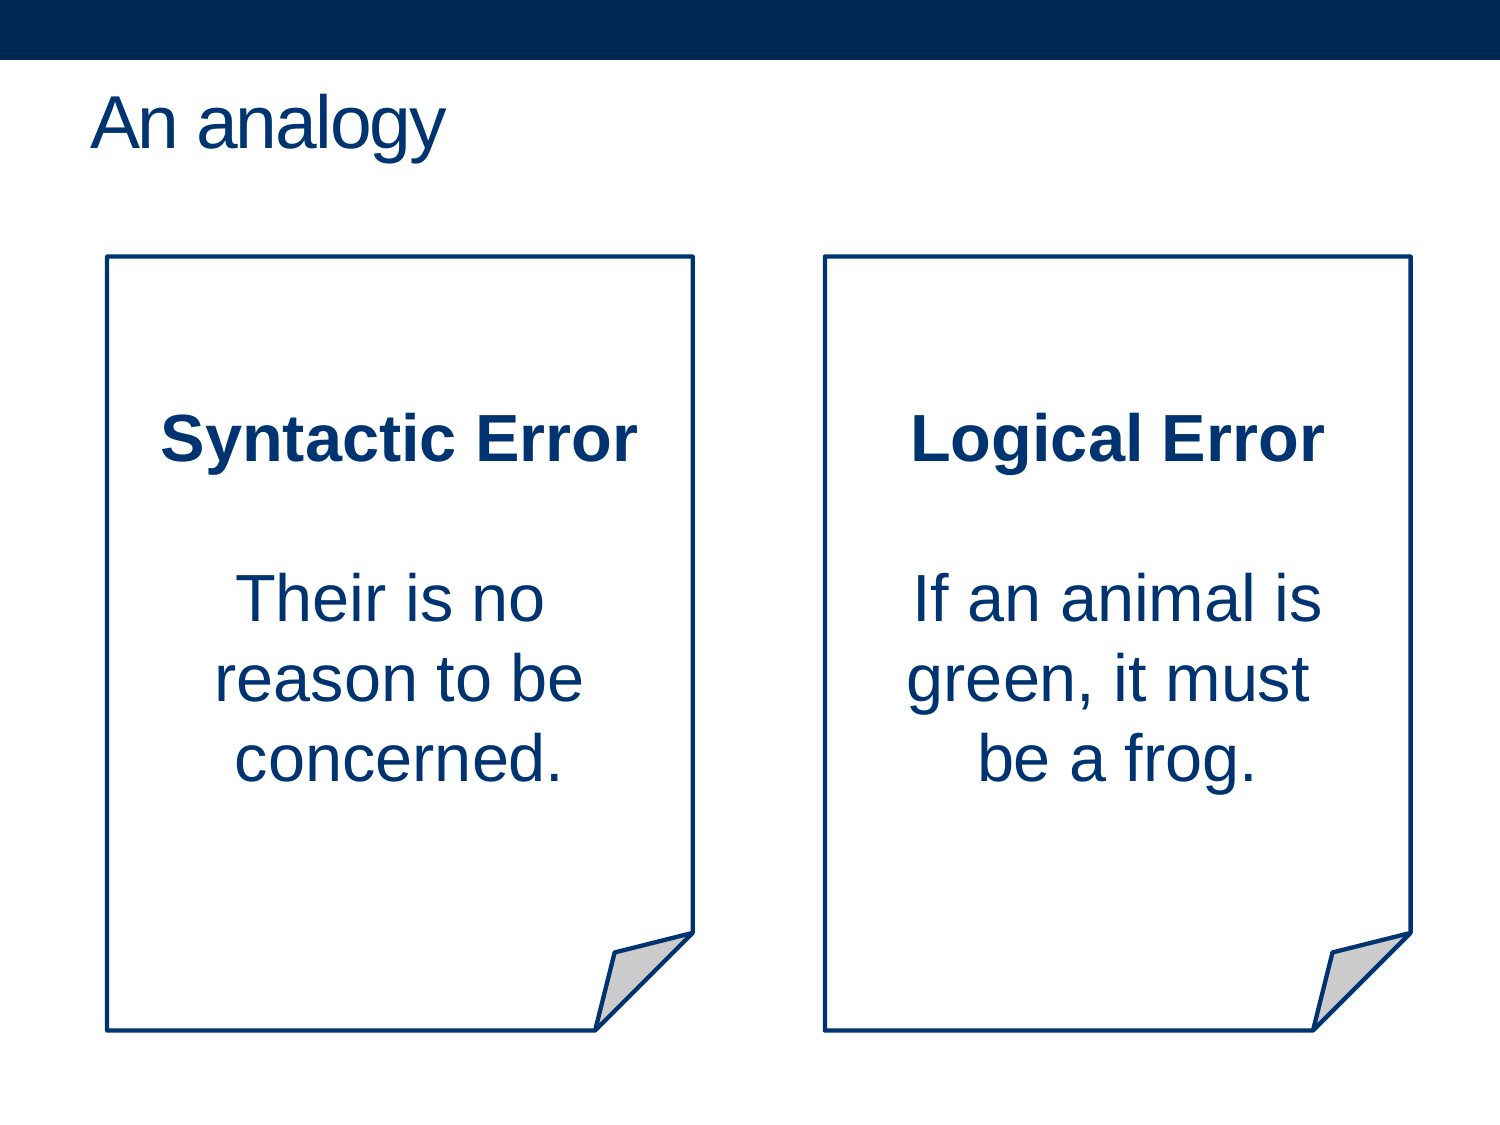

# An analogy
Syntactic Error

Their is no
reason to be concerned.
Logical Error

If an animal is green, it must
be a frog.